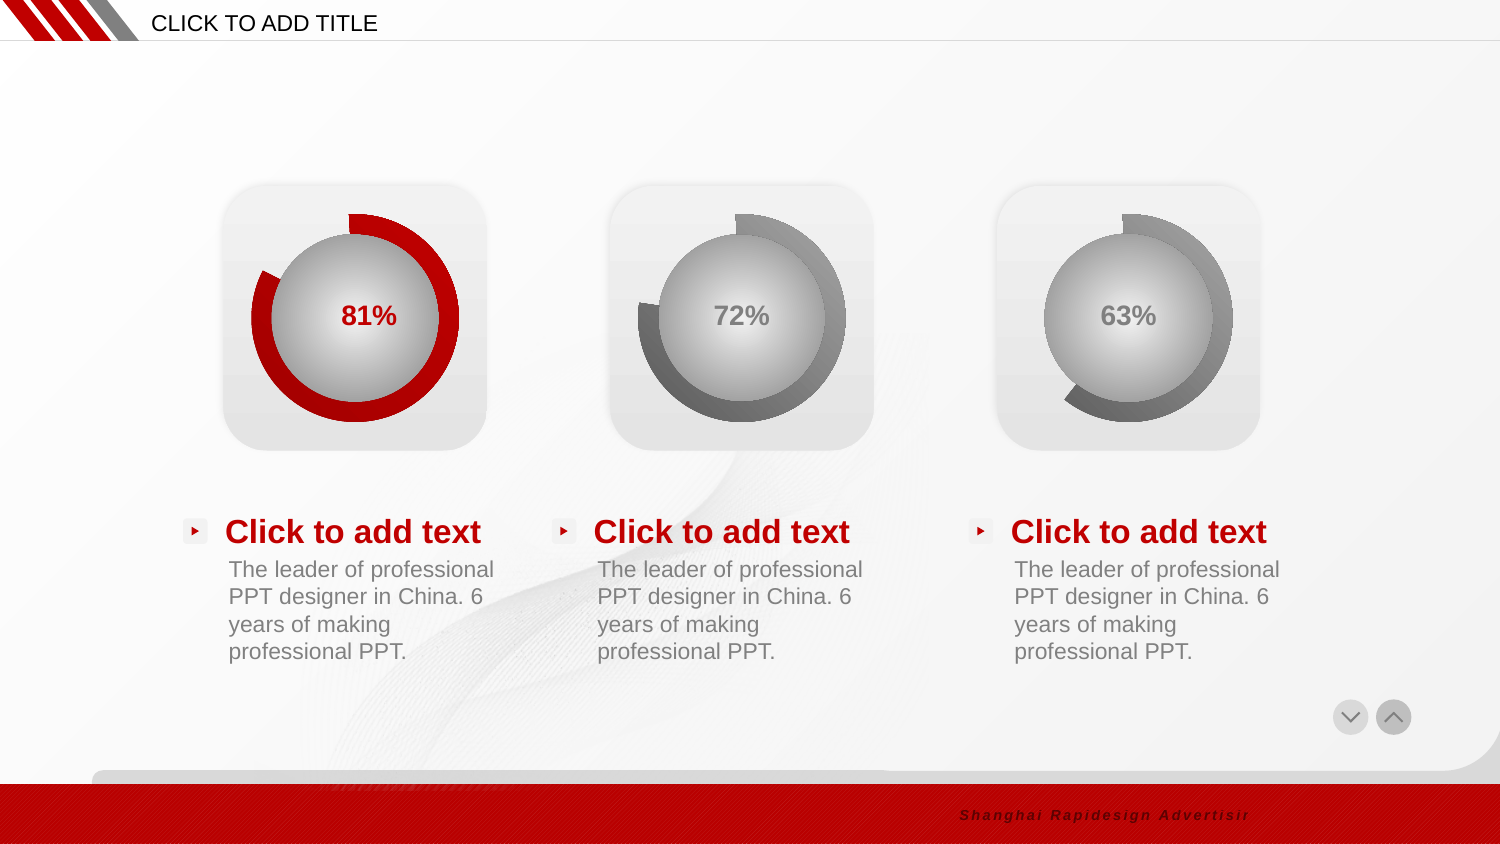

CLICK TO ADD TITLE

81%

72%

63%
Click to add text

The leader of professional PPT designer in China. 6 years of making professional PPT.
Click to add text

The leader of professional PPT designer in China. 6 years of making professional PPT.
Click to add text

The leader of professional PPT designer in China. 6 years of making professional PPT.